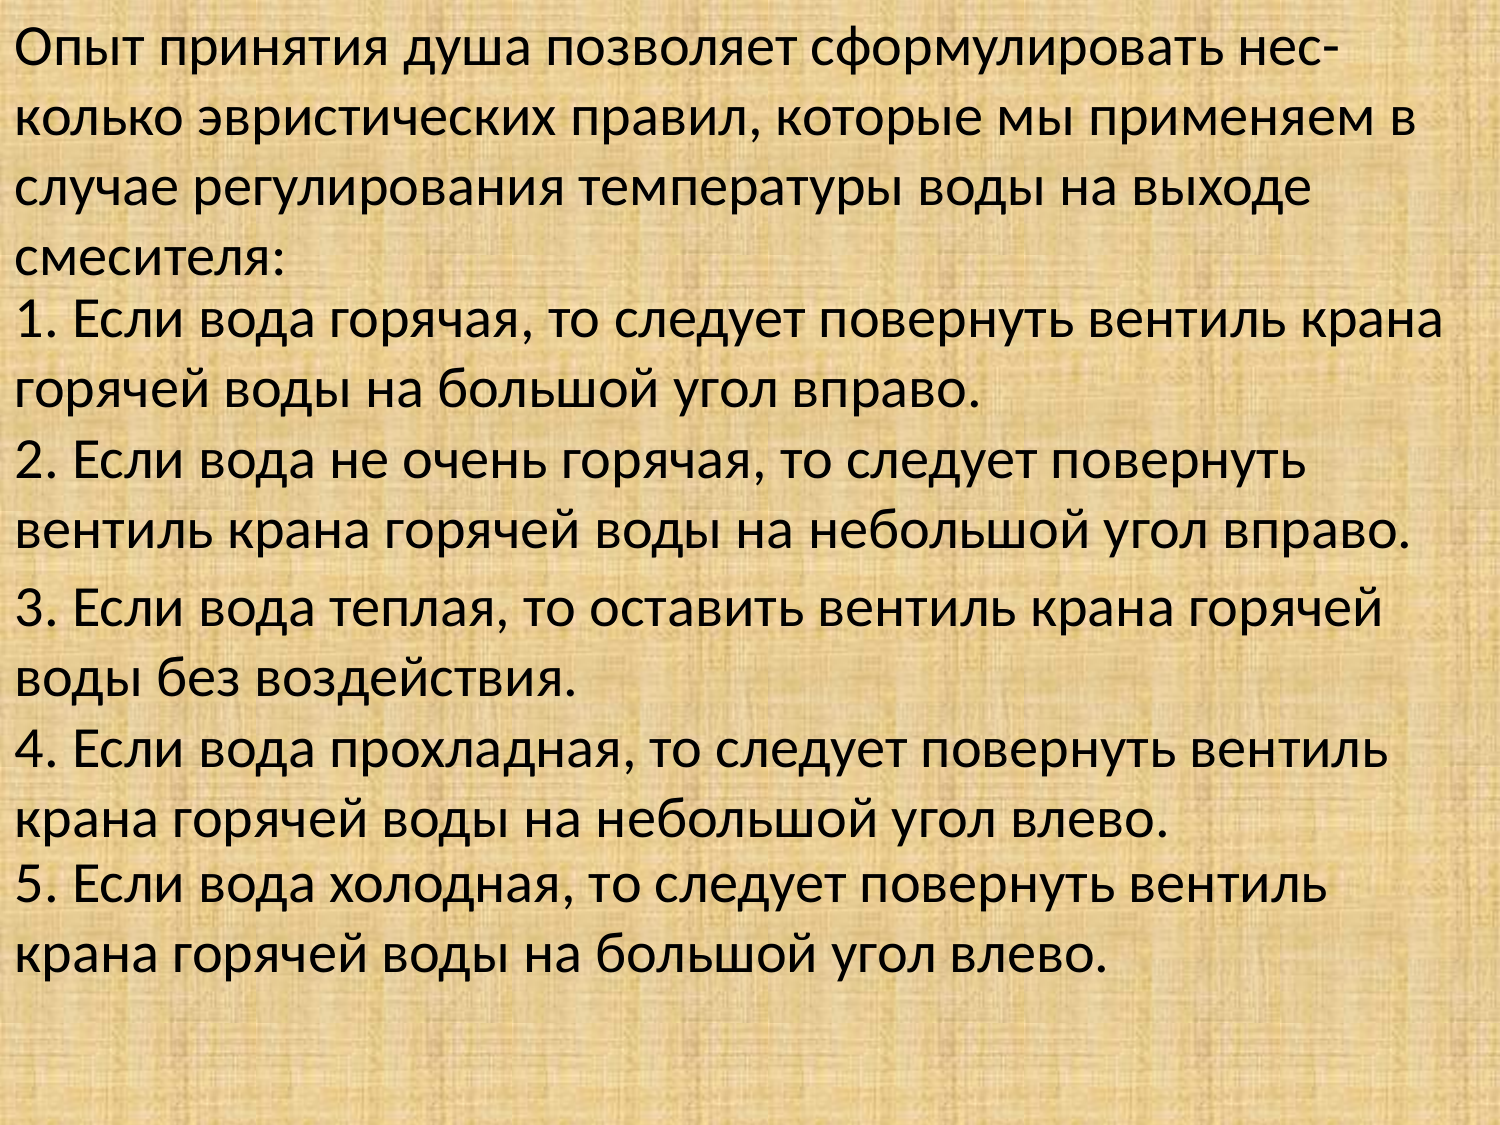

Опыт принятия душа позволяет сформулировать нес-колько эвристических правил, которые мы применяем в случае регулирования температуры воды на выходе смесителя:
1. Если вода горячая, то следует повернуть вентиль крана горячей воды на большой угол вправо.
2. Если вода не очень горячая, то следует повернуть вентиль крана горячей воды на небольшой угол вправо.
3. Если вода теплая, то оставить вентиль крана горячей воды без воздействия.
4. Если вода прохладная, то следует повернуть вентиль крана горячей воды на небольшой угол влево.
5. Если вода холодная, то следует повернуть вентиль крана горячей воды на большой угол влево.